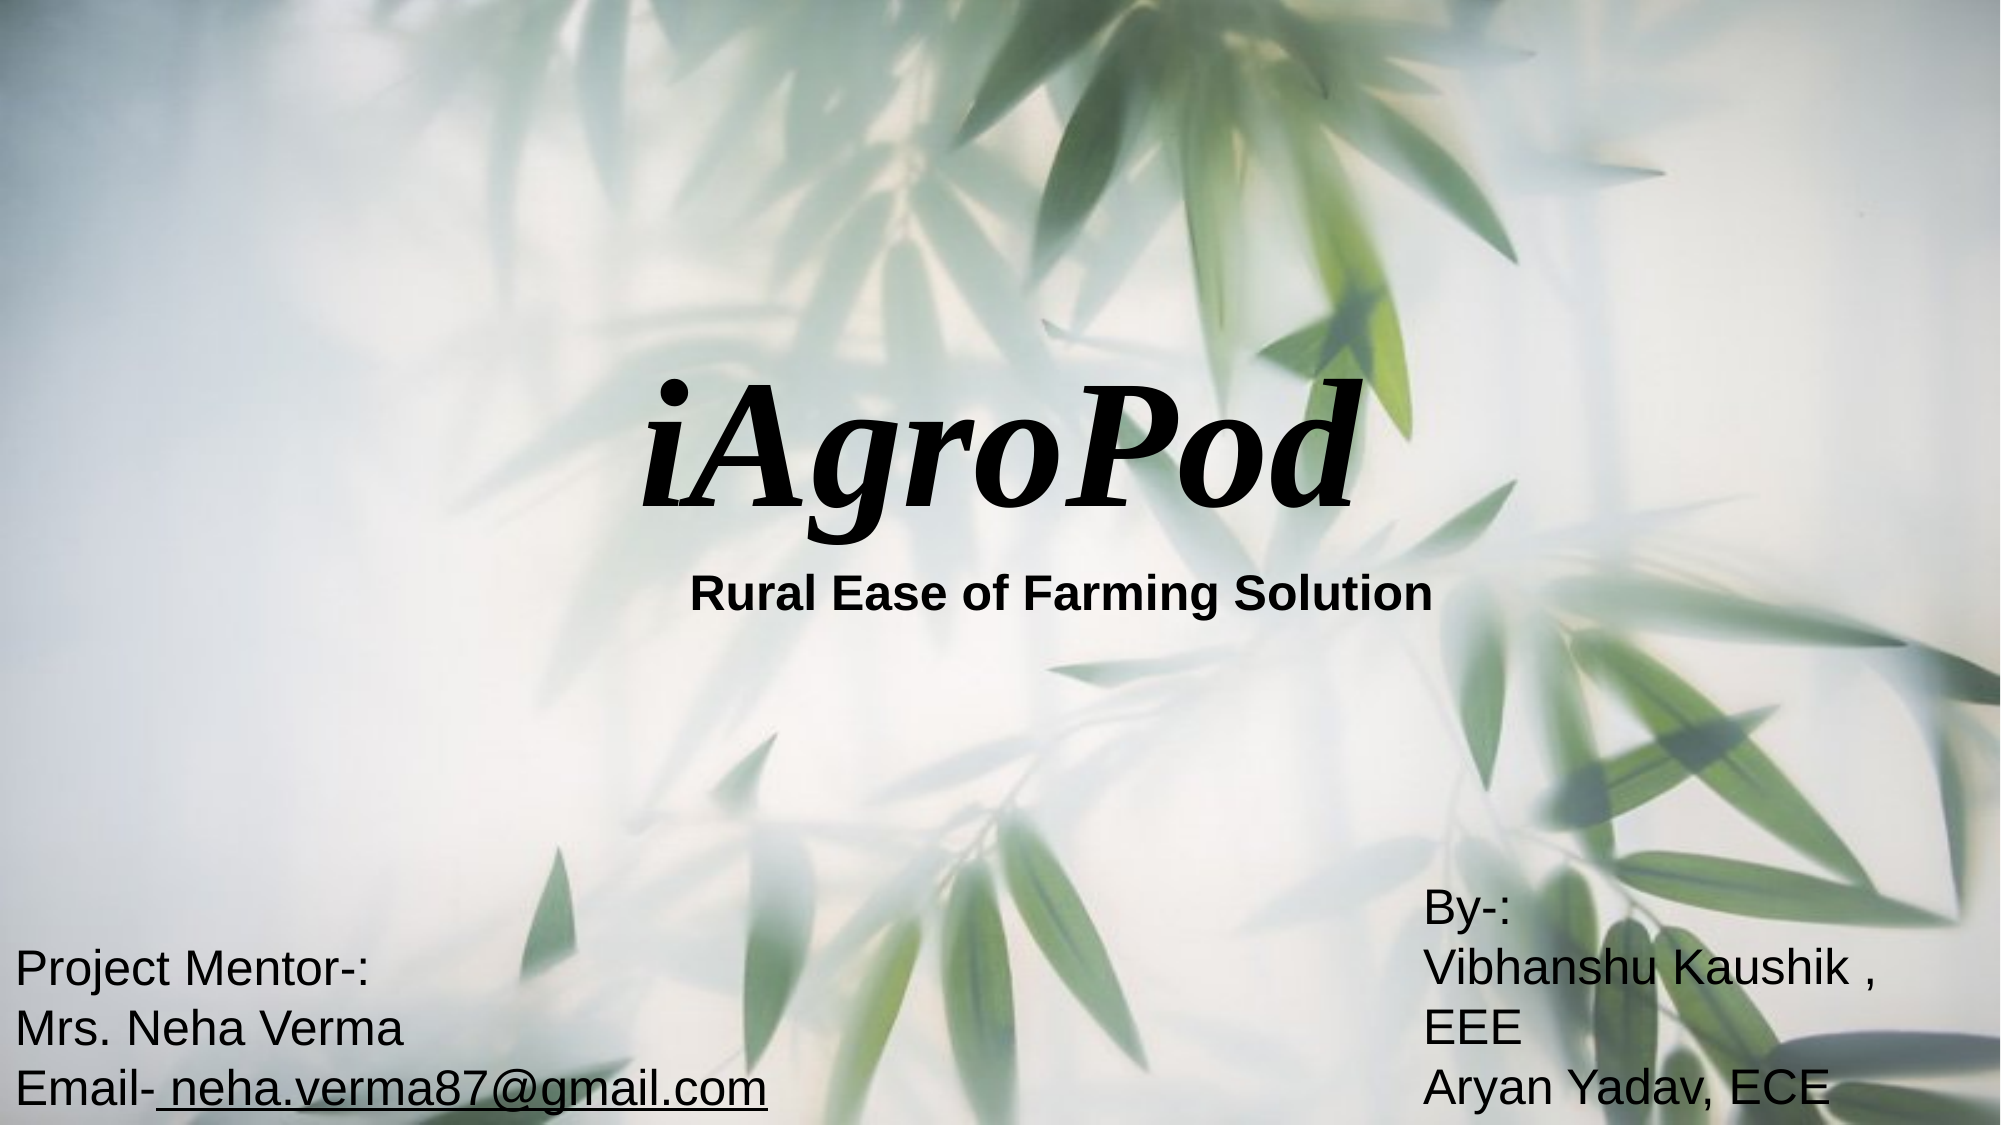

# iAgroPod
Rural Ease of Farming Solution
By-:
Vibhanshu Kaushik , EEE
Aryan Yadav, ECE
Abhimanyu Arya, ECE
Project Mentor-:
Mrs. Neha Verma
Email- neha.verma87@gmail.com